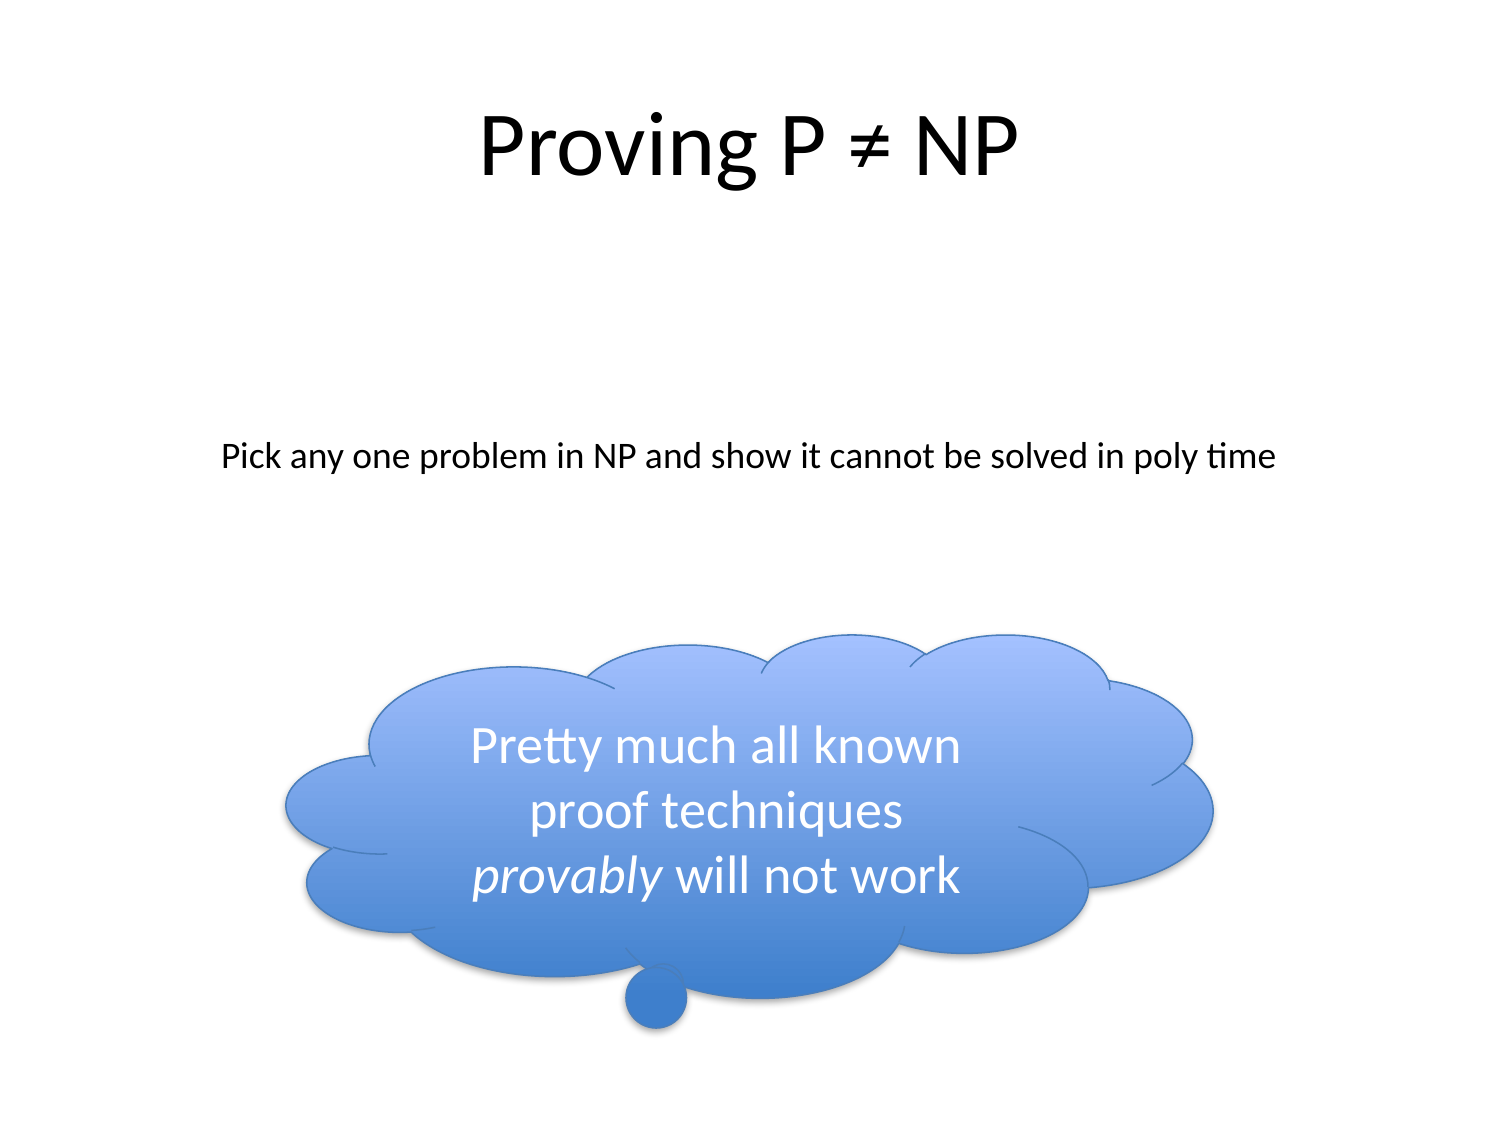

# Proving P ≠ NP
Pick any one problem in NP and show it cannot be solved in poly time
Pretty much all known proof techniques provably will not work